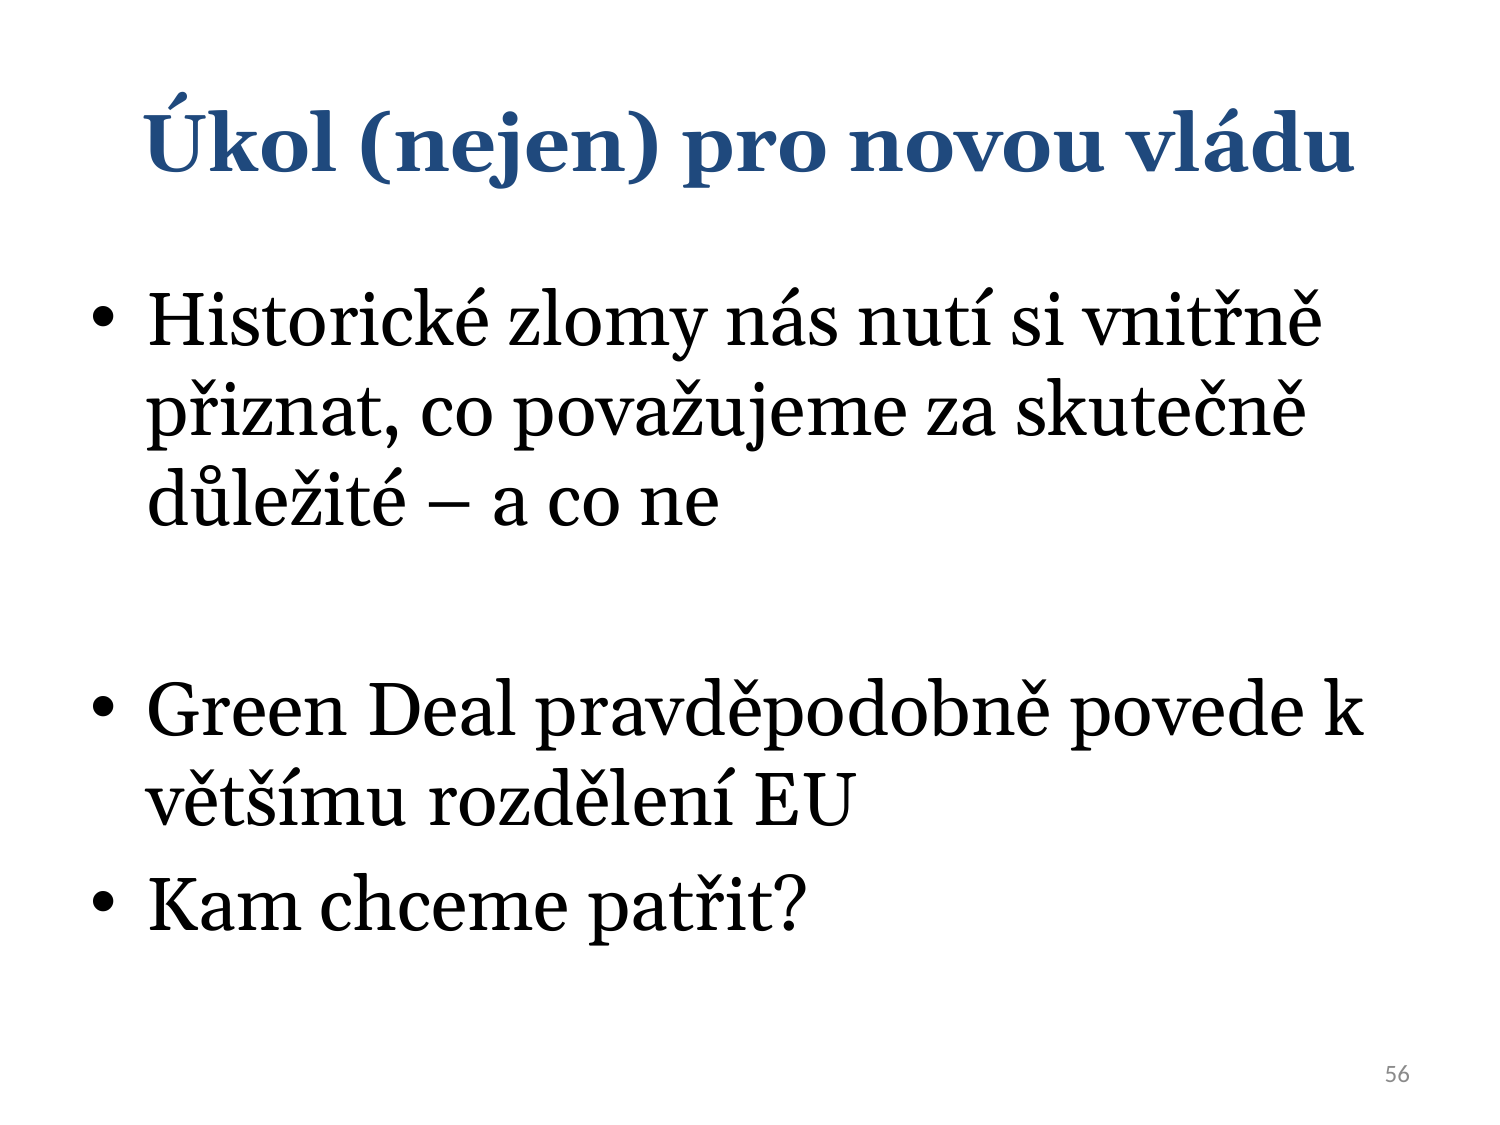

# Úkol (nejen) pro novou vládu
Historické zlomy nás nutí si vnitřně přiznat, co považujeme za skutečně důležité – a co ne

Green Deal pravděpodobně povede k většímu rozdělení EU
Kam chceme patřit?
56